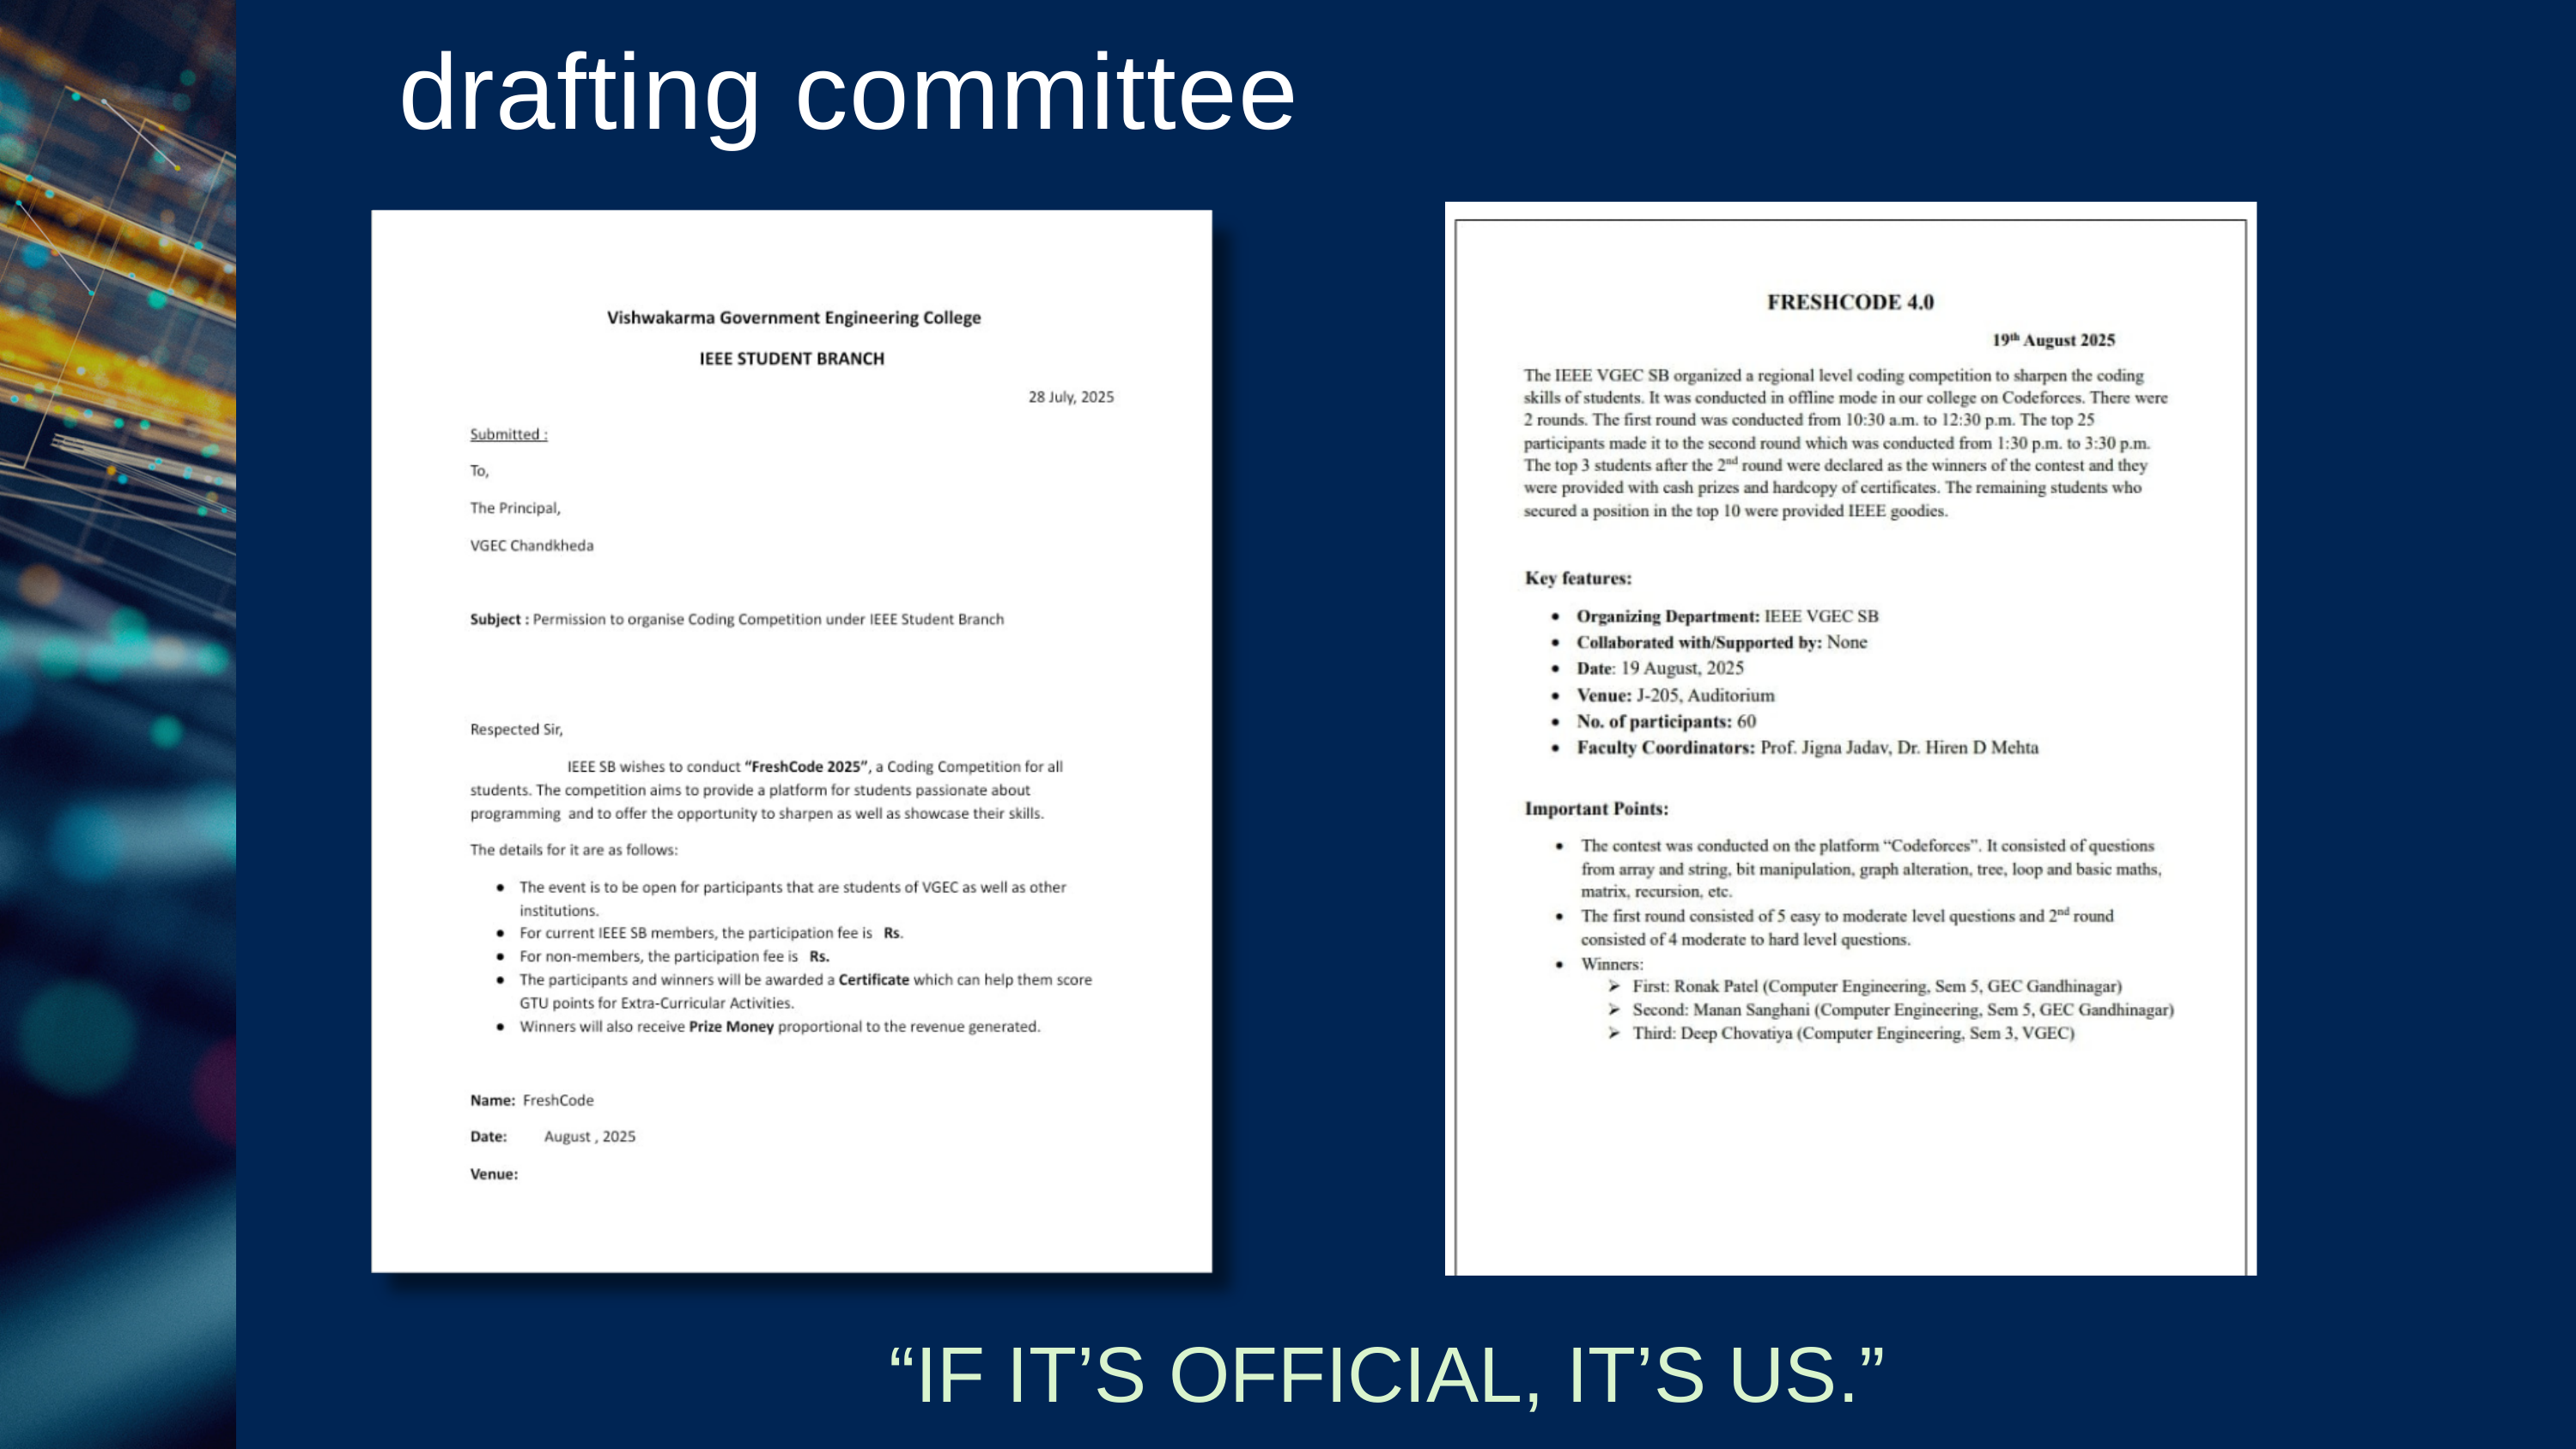

drafting committee

“IF IT’S OFFICIAL, IT’S US.”